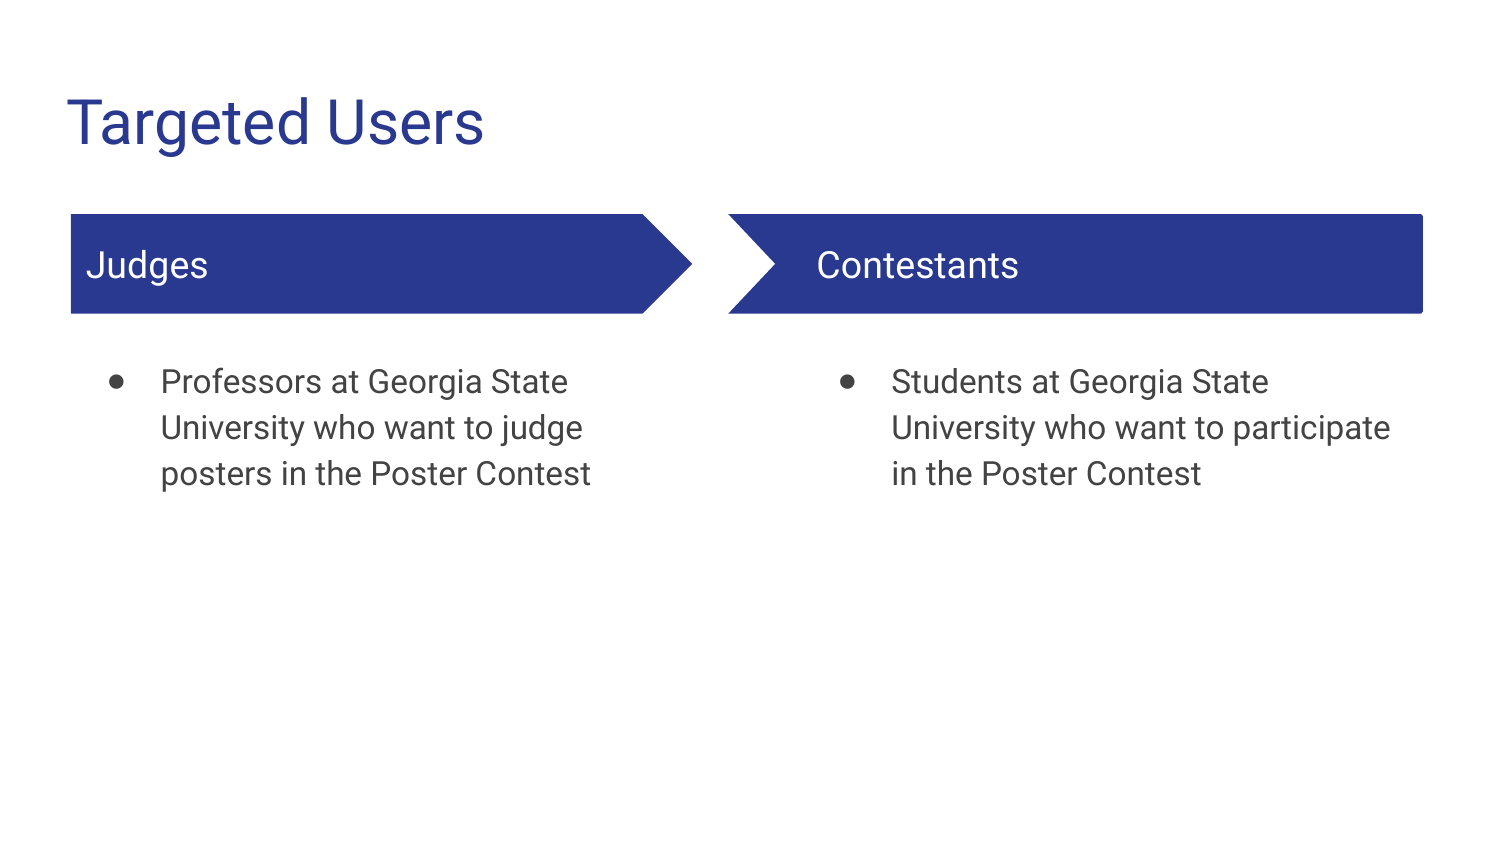

# Targeted Users

Judges
Contestants
Professors at Georgia State University who want to judge posters in the Poster Contest
Students at Georgia State University who want to participate in the Poster Contest